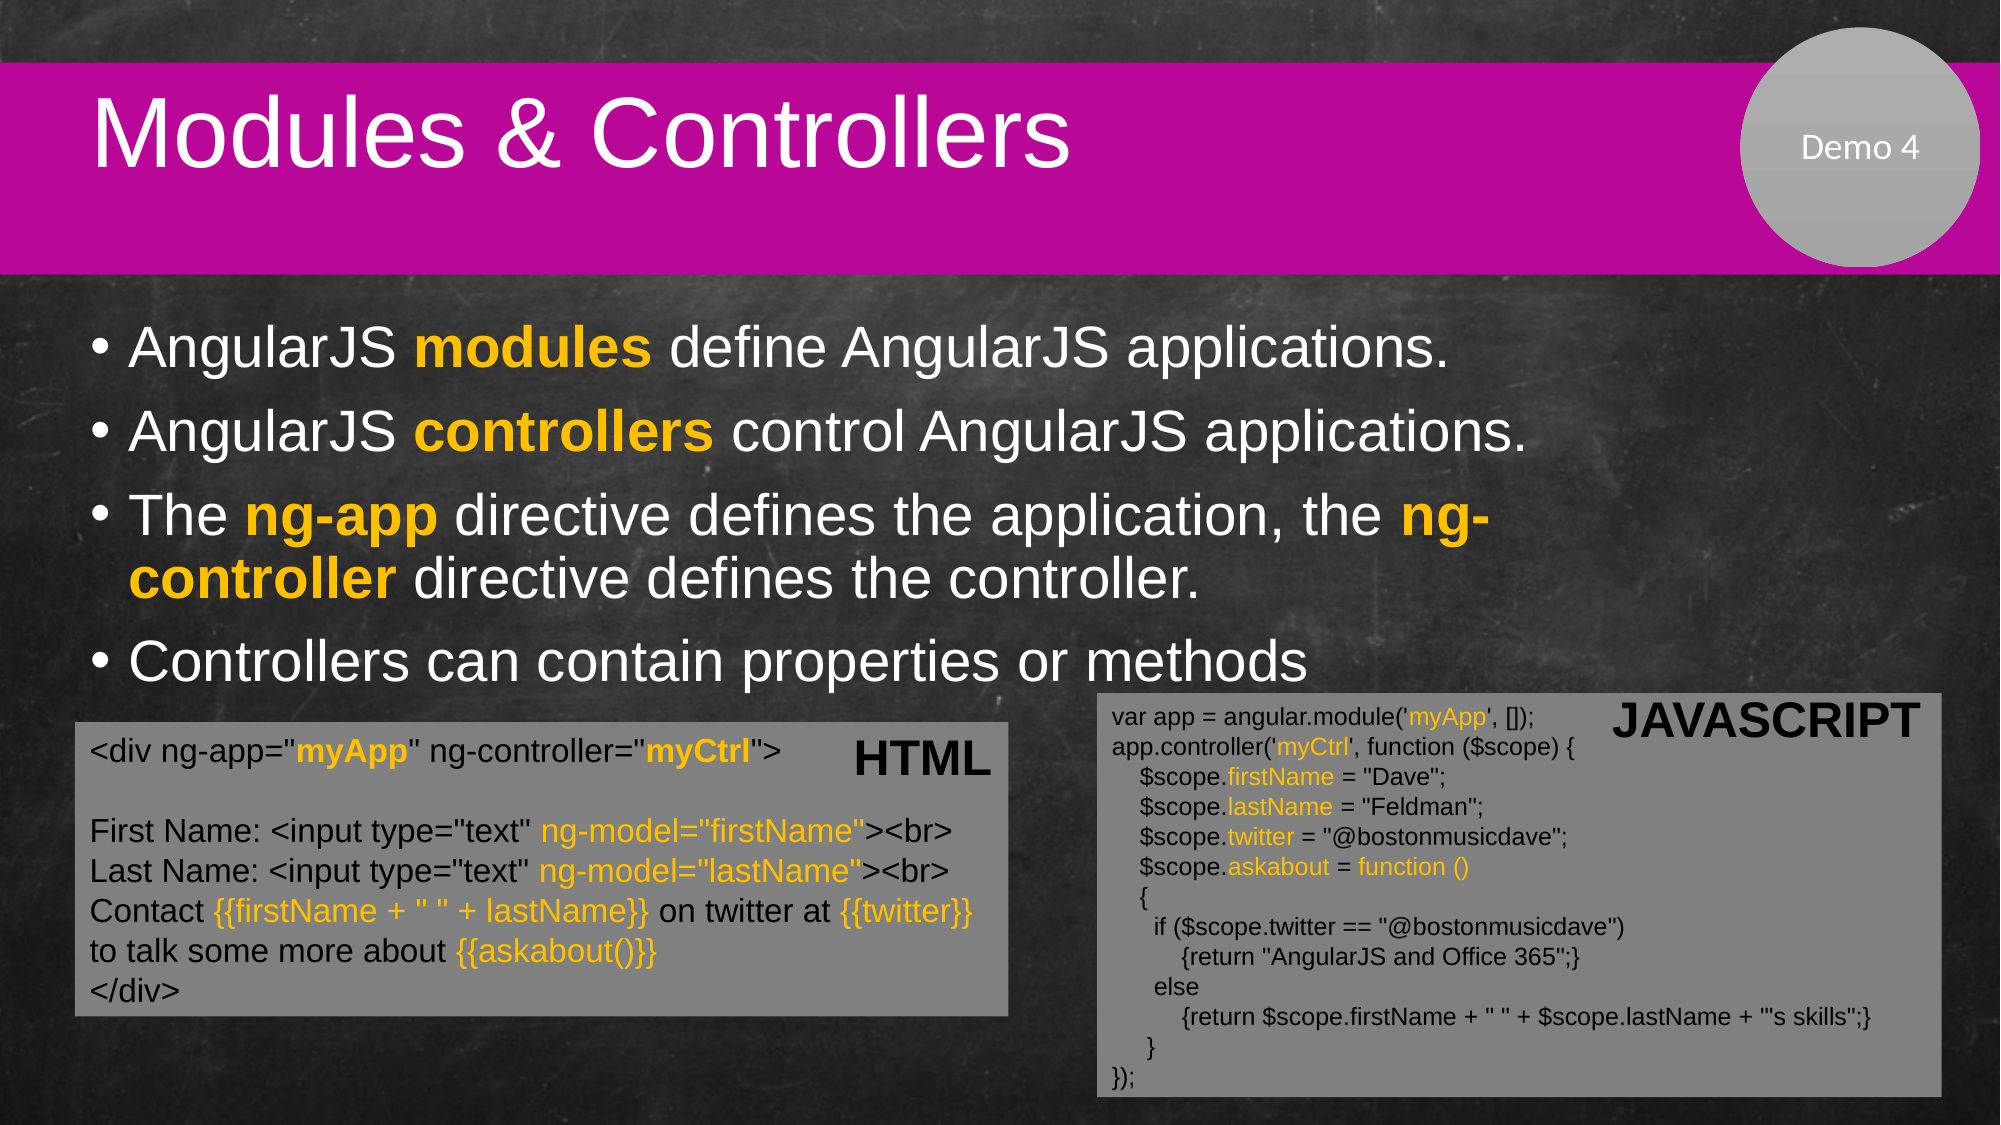

Demo 4
Modules & Controllers

AngularJS modules define AngularJS applications.
AngularJS controllers control AngularJS applications.
The ng-app directive defines the application, the ng-controller directive defines the controller.
Controllers can contain properties or methods

JAVASCRIPT
var app = angular.module('myApp', []);
app.controller('myCtrl', function ($scope) {
    $scope.firstName = "Dave";
    $scope.lastName = "Feldman";
    $scope.twitter = "@bostonmusicdave";
    $scope.askabout = function ()
    {
      if ($scope.twitter == "@bostonmusicdave")
          {return "AngularJS and Office 365";}
      else
          {return $scope.firstName + " " + $scope.lastName + "'s skills";}
     }
});
HTML
<div ng-app="myApp" ng-controller="myCtrl">
First Name: <input type="text" ng-model="firstName"><br>
Last Name: <input type="text" ng-model="lastName"><br>
Contact {{firstName + " " + lastName}} on twitter at {{twitter}} to talk some more about {{askabout()}}
</div>